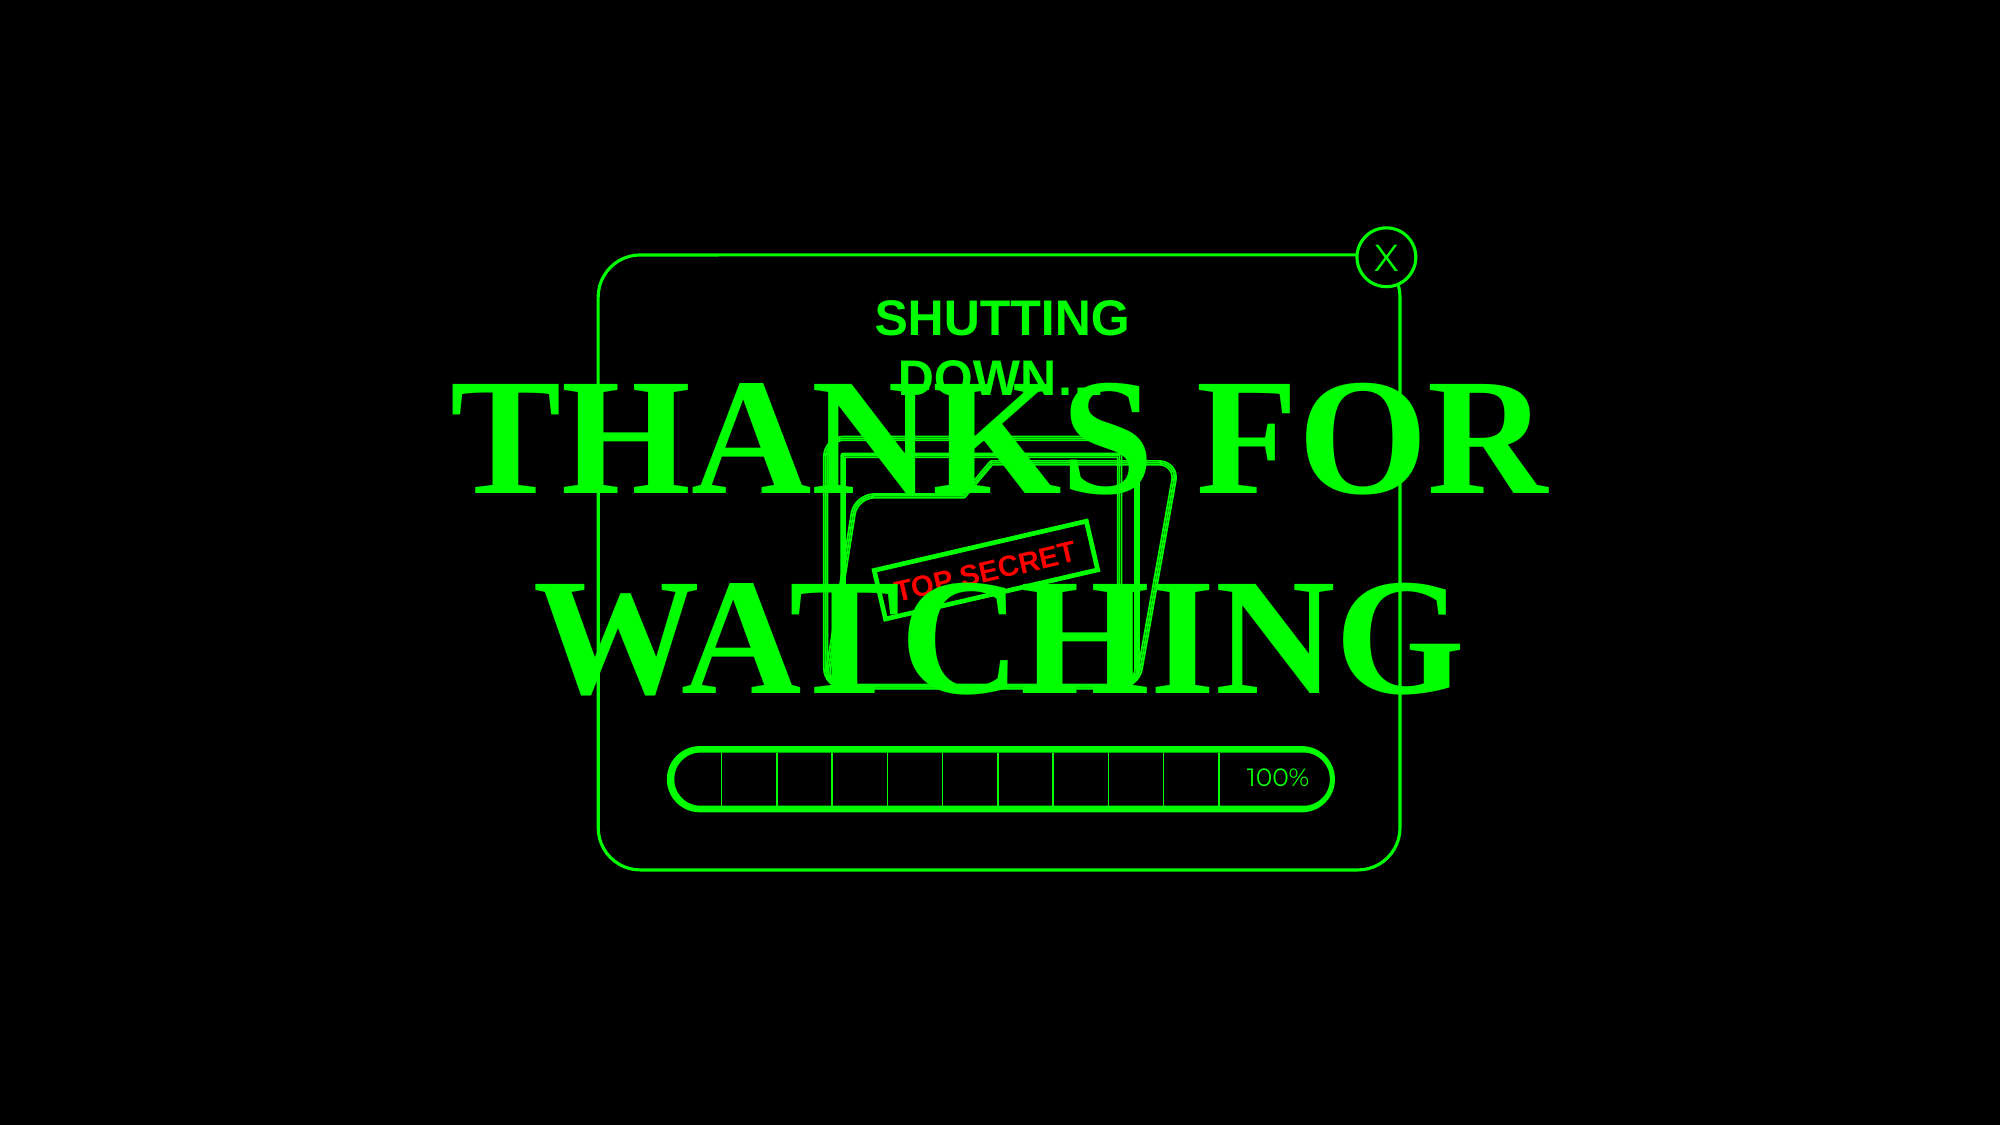

X

SHUTTING
DOWN…

TOP SECRET

THANKS FOR WATCHING

100%